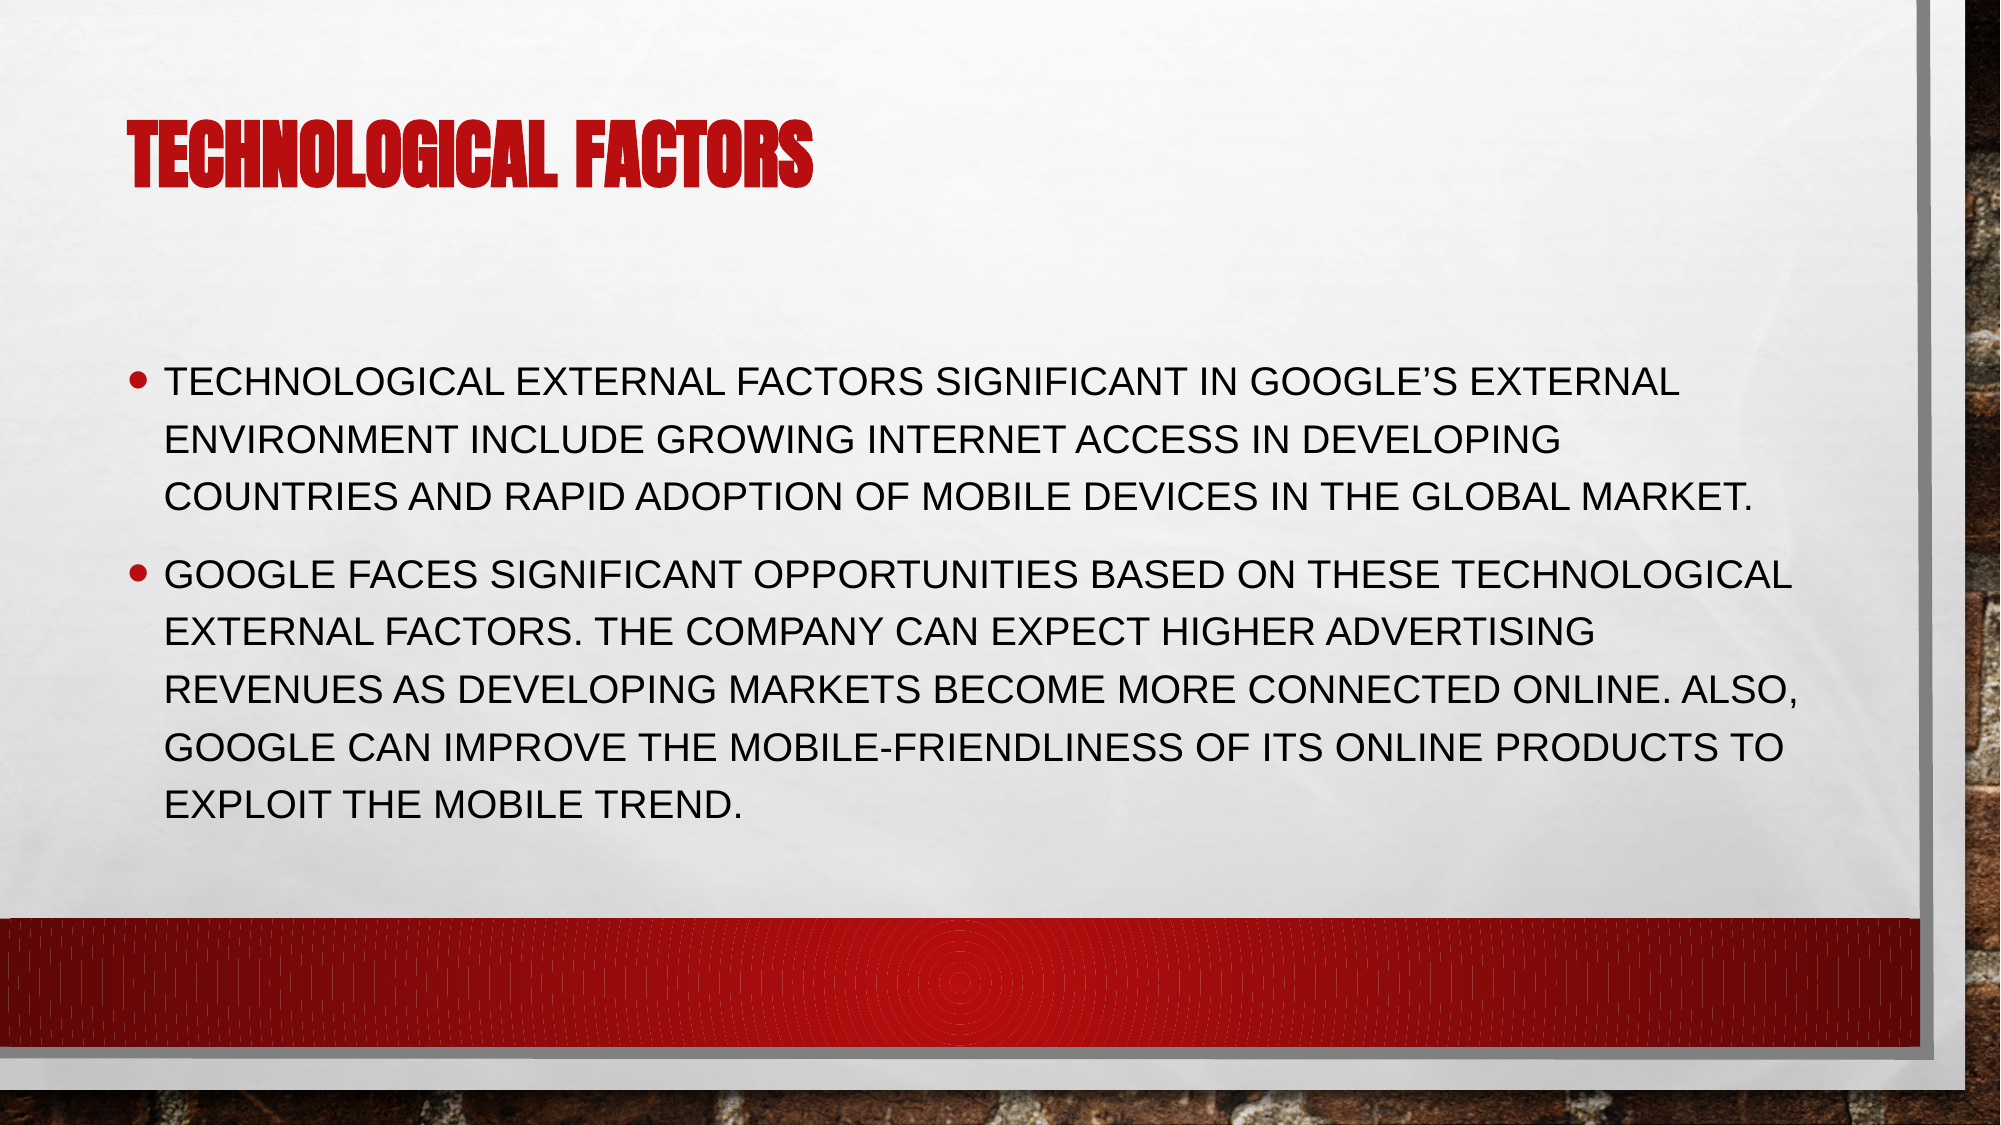

# Technological Factors
technological external factors significant in Google’s external environment include Growing Internet access in developing countries and Rapid adoption of mobile devices in the global market.
Google faces significant opportunities based on these technological external factors. The company can expect higher advertising revenues as developing markets become more connected online. Also, Google can improve the mobile-friendliness of its online products to exploit the mobile trend.